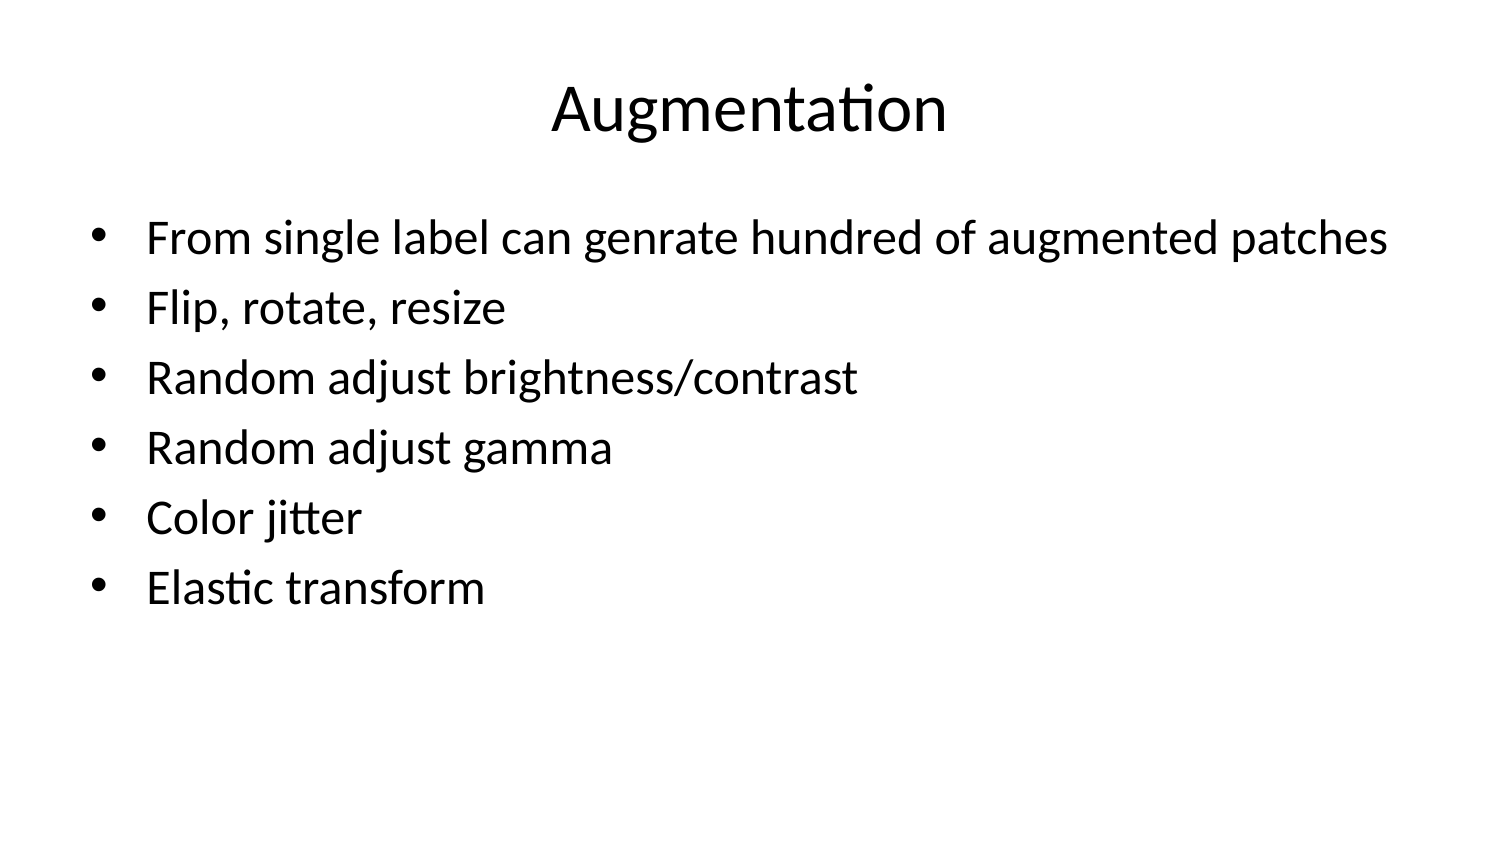

# Augmentation
From single label can genrate hundred of augmented patches
Flip, rotate, resize
Random adjust brightness/contrast
Random adjust gamma
Color jitter
Elastic transform